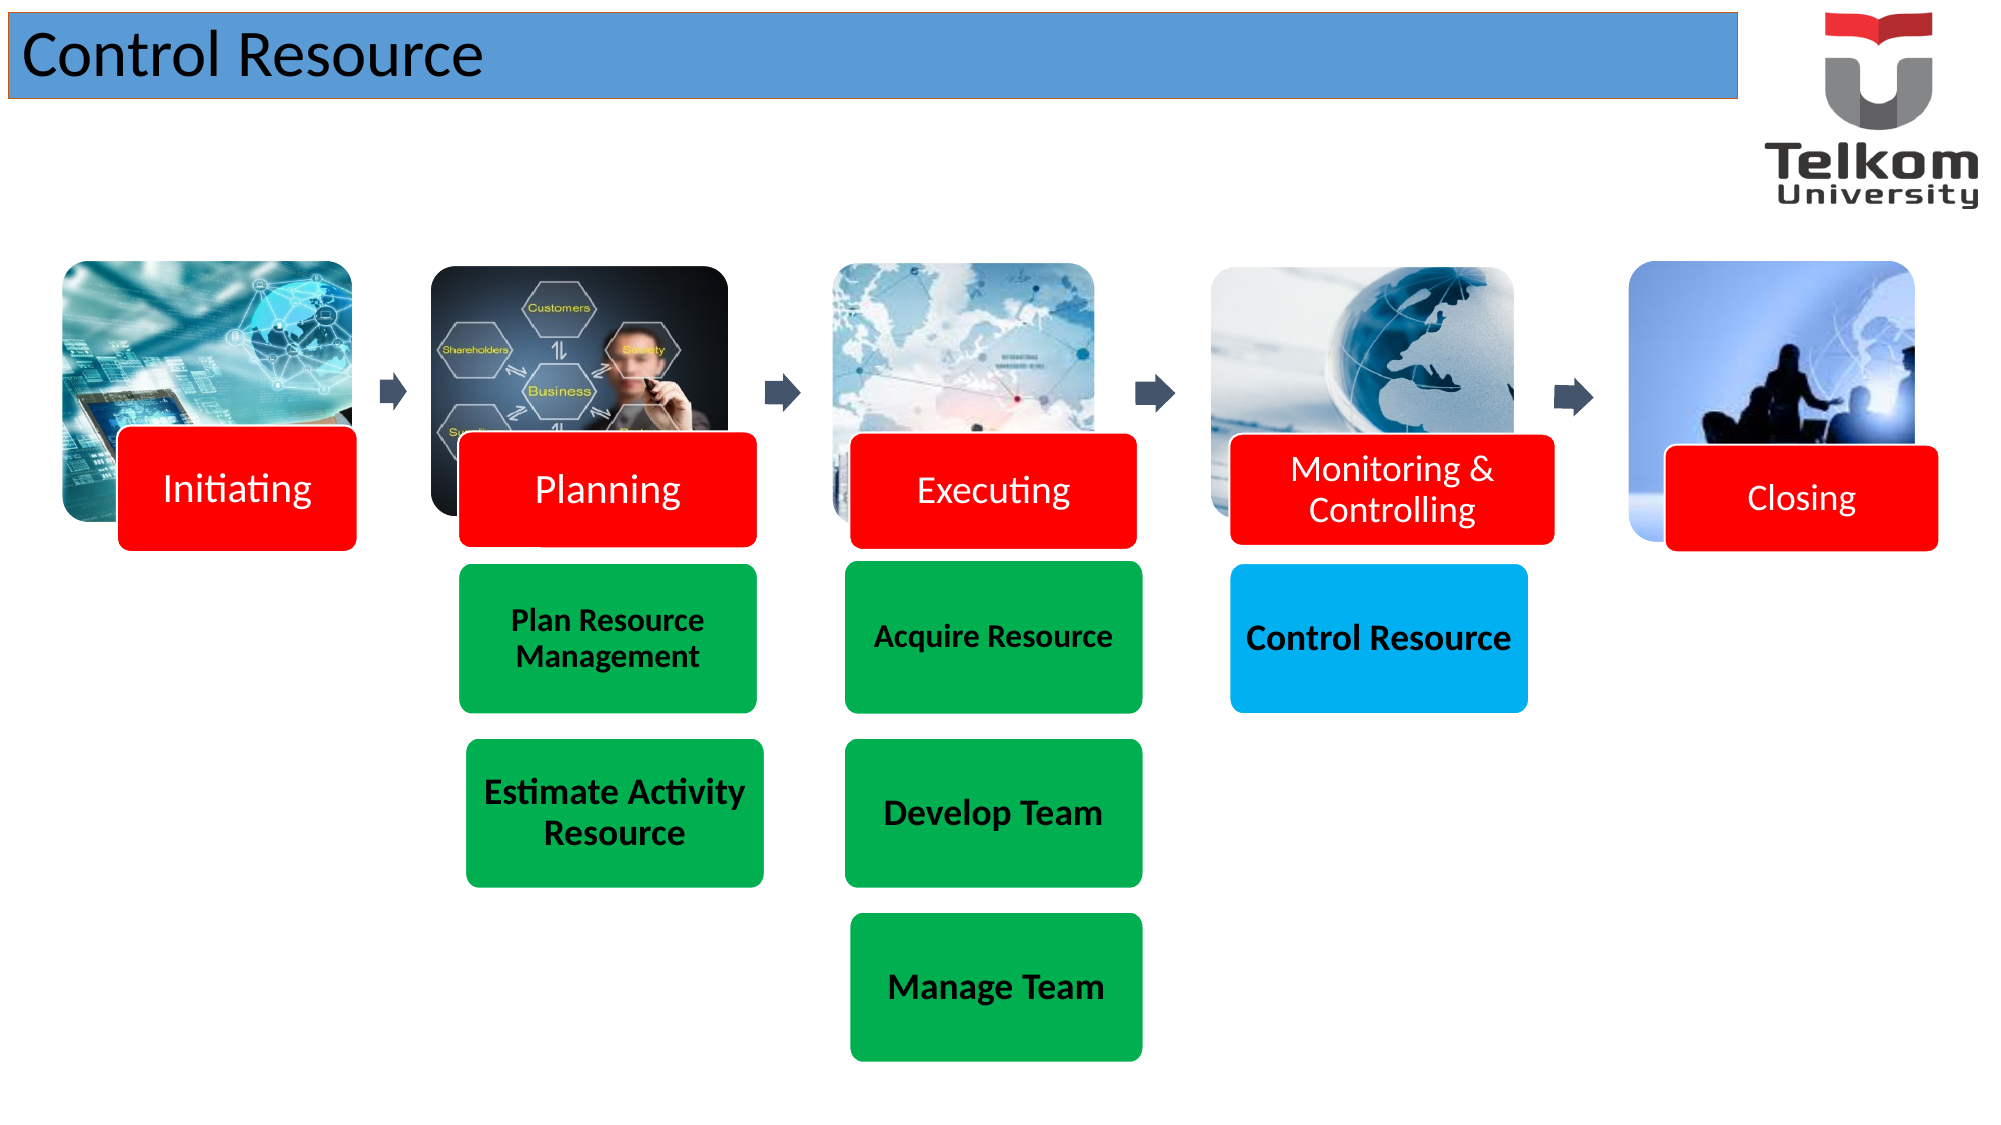

Control Resource

Initiating
Planning
Executing
Monitoring & Controlling
Closing
Acquire Resource
Plan Resource Management
Control Resource
Estimate Activity Resource
Develop Team
Manage Team